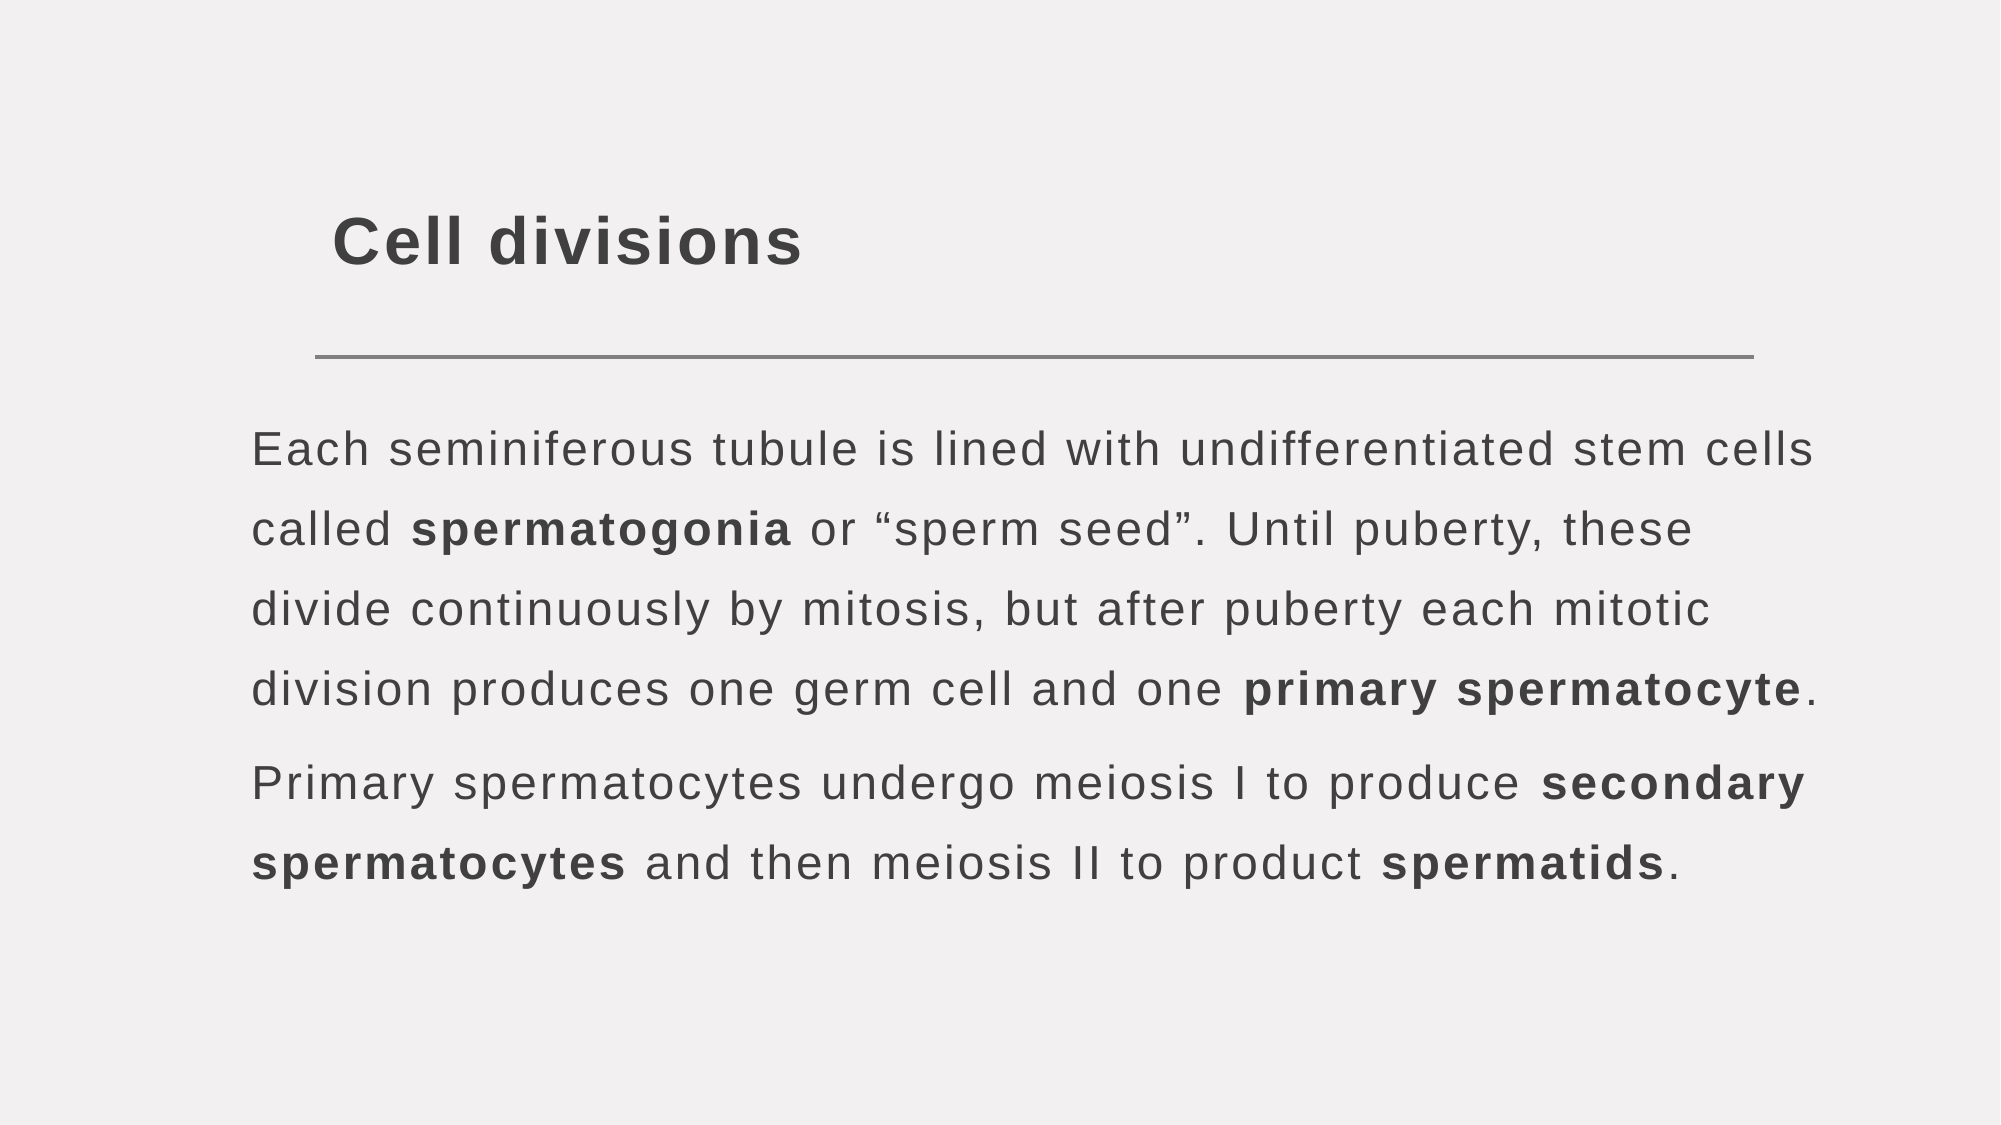

# Cell divisions
Each seminiferous tubule is lined with undifferentiated stem cells called spermatogonia or “sperm seed”. Until puberty, these divide continuously by mitosis, but after puberty each mitotic division produces one germ cell and one primary spermatocyte.
Primary spermatocytes undergo meiosis I to produce secondary spermatocytes and then meiosis II to product spermatids.